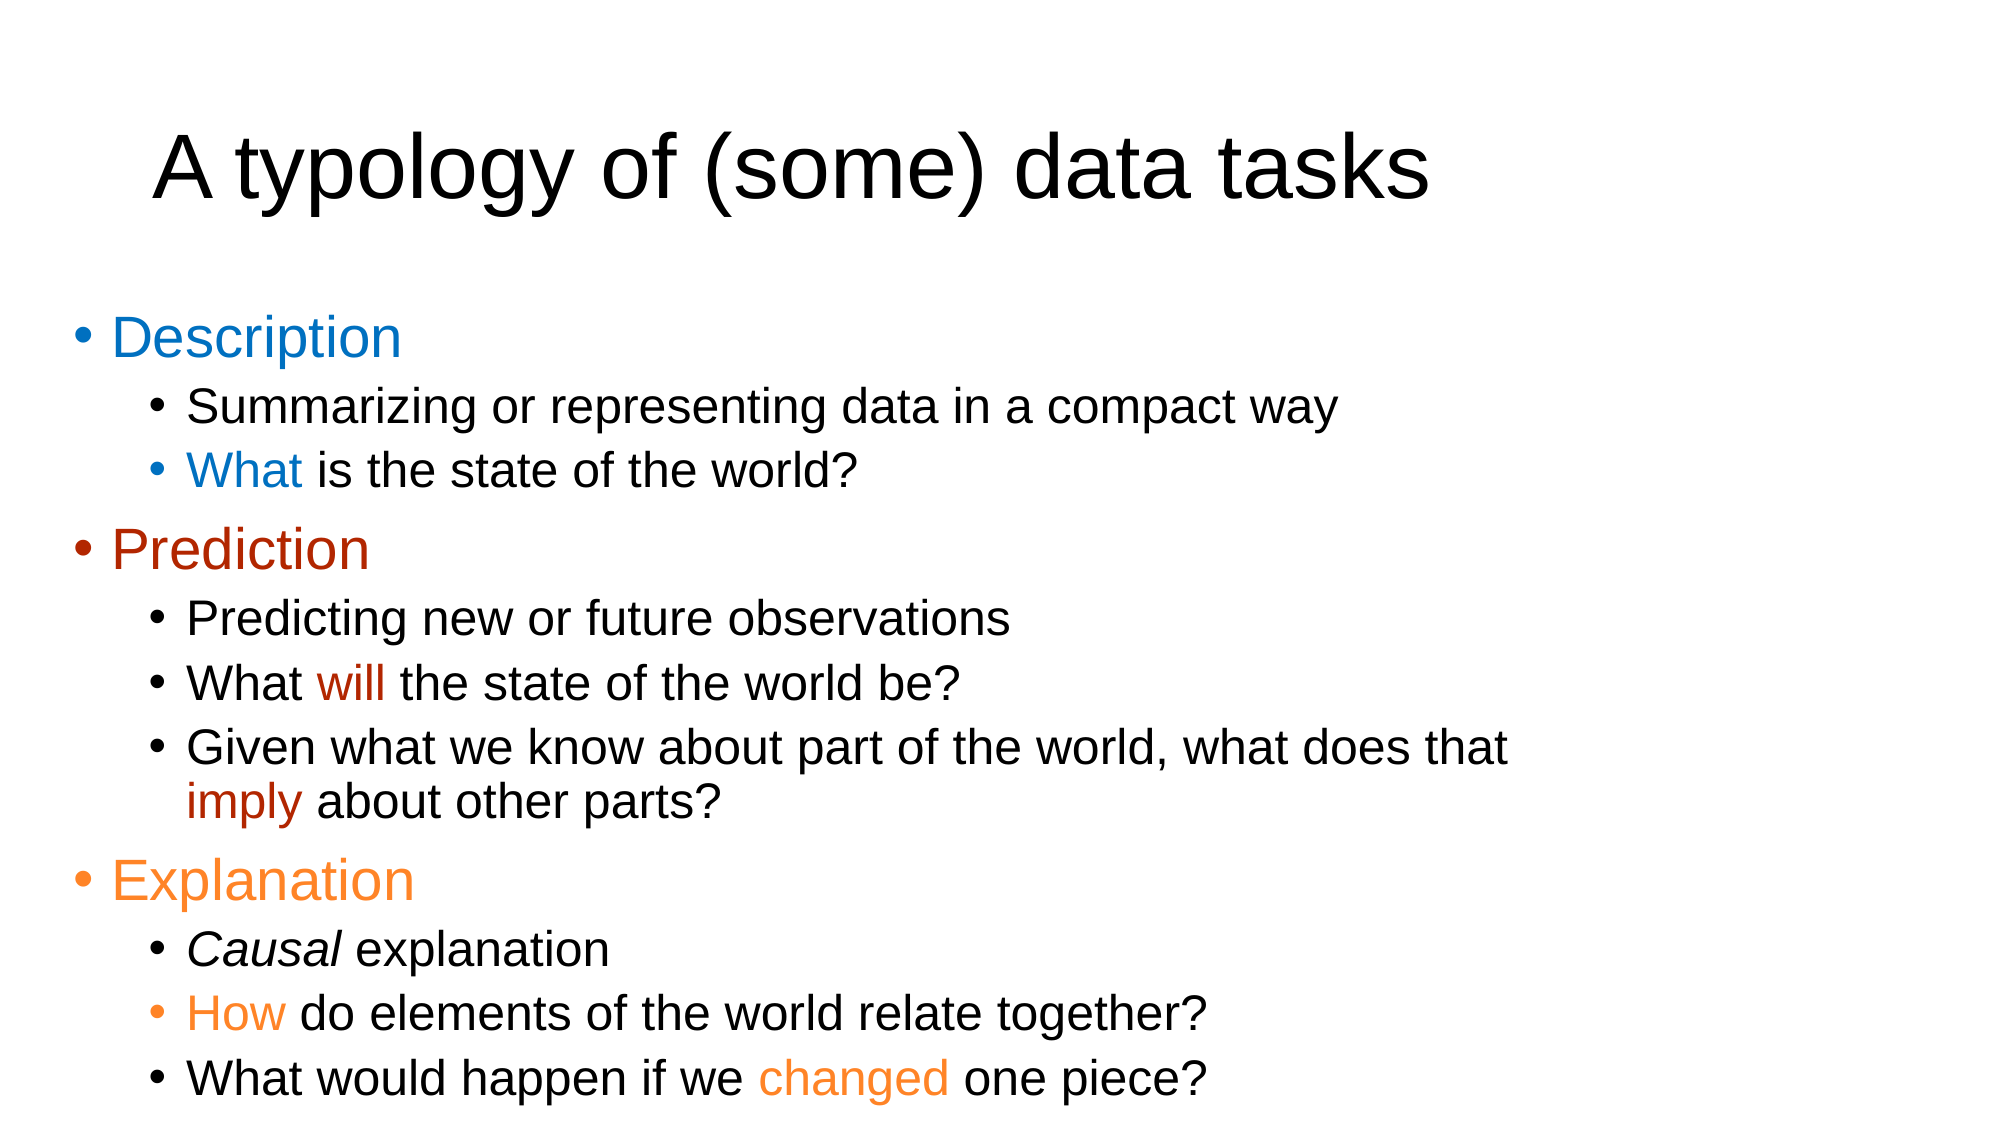

# A typology of (some) data tasks
Description
Summarizing or representing data in a compact way
What is the state of the world?
Prediction
Predicting new or future observations
What will the state of the world be?
Given what we know about part of the world, what does that imply about other parts?
Explanation
Causal explanation
How do elements of the world relate together?
What would happen if we changed one piece?